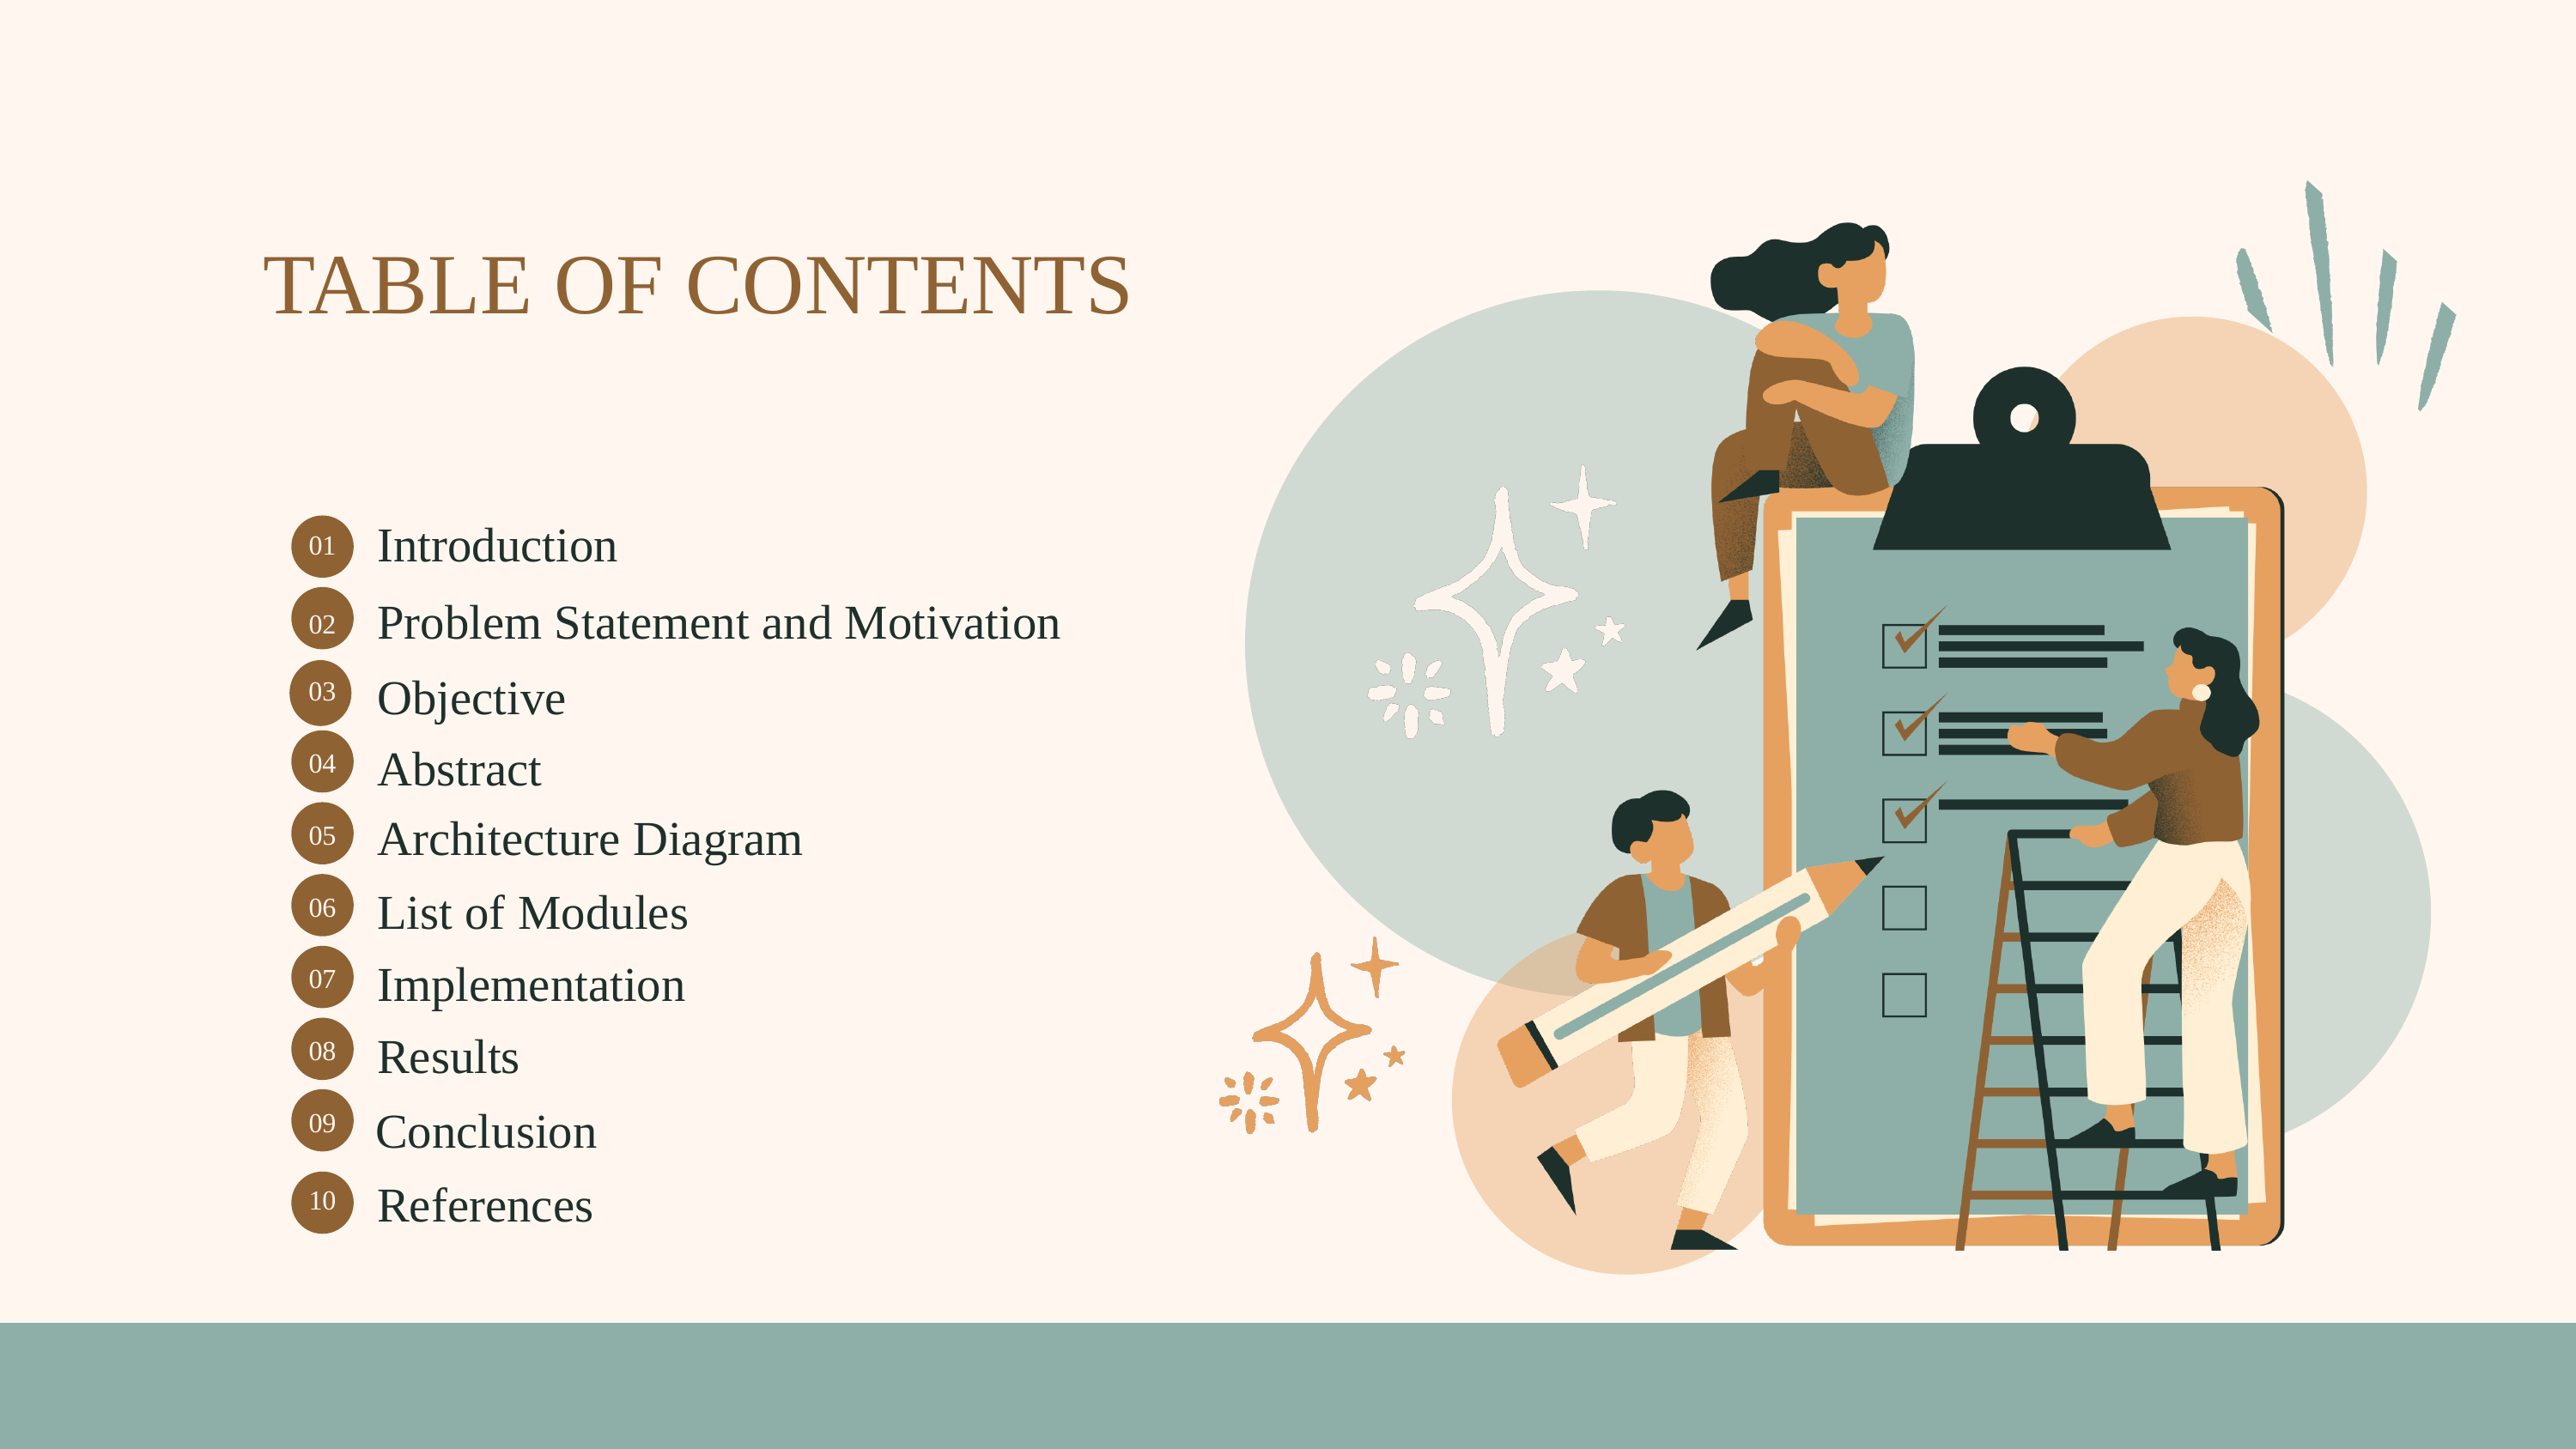

TABLE OF CONTENTS

Introduction

01
Problem Statement and Motivation

02
Objective

03

Abstract

04
Architecture Diagram

05
List of Modules

06

Implementation

07
Results

08

Conclusion
09
References

10